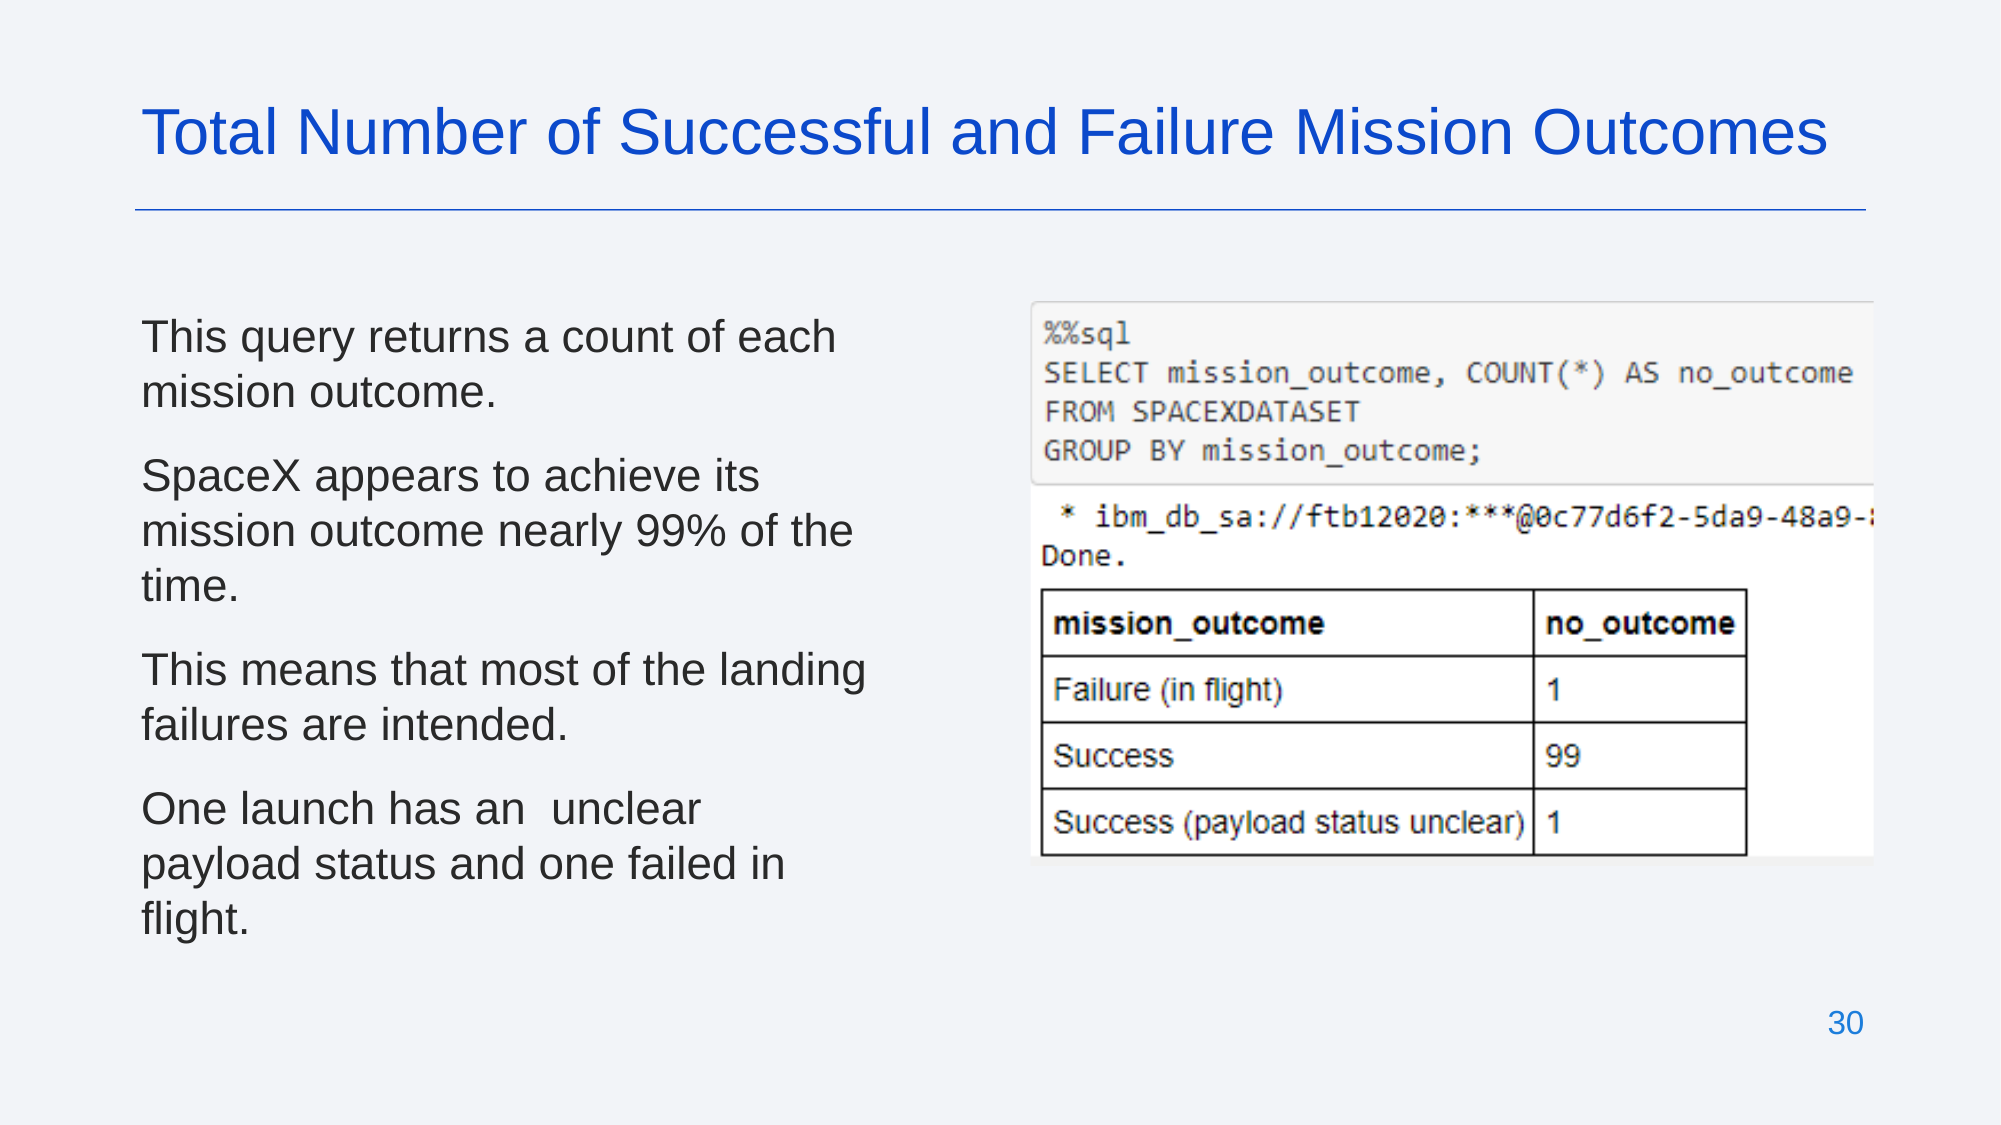

Total Number of Successful and Failure Mission Outcomes
This query returns a count of each mission outcome.
SpaceX appears to achieve its  mission outcome nearly 99% of the  time.
This means that most of the landing failures are intended.
One launch has an  unclear payload status and one failed in flight.

30